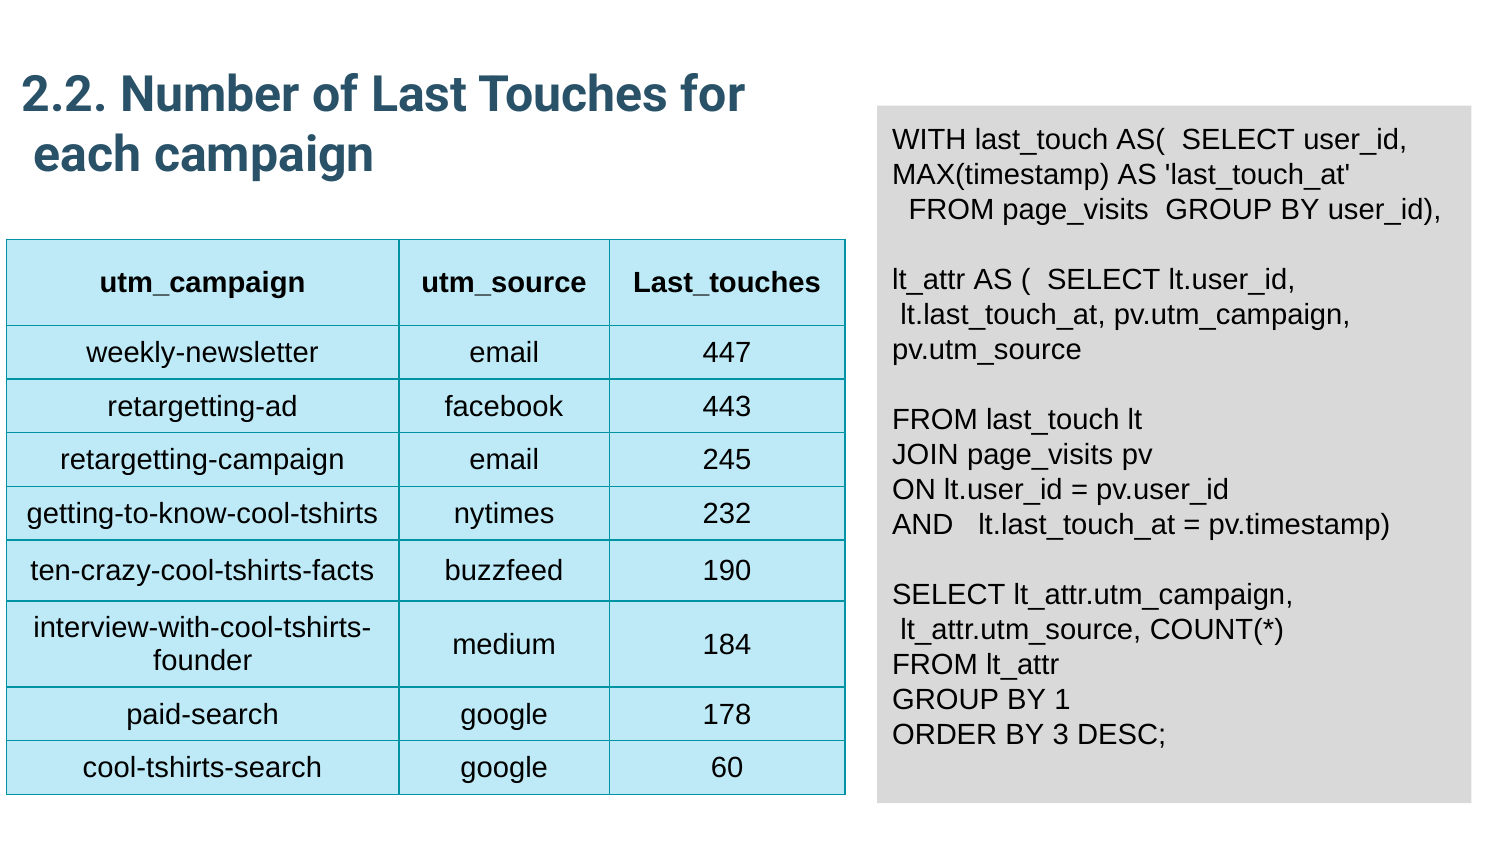

2.2. Number of Last Touches for
 each campaign
WITH last_touch AS(  SELECT user_id,
MAX(timestamp) AS 'last_touch_at'
  FROM page_visits  GROUP BY user_id),

lt_attr AS (  SELECT lt.user_id,
 lt.last_touch_at, pv.utm_campaign,
pv.utm_source

FROM last_touch lt
JOIN page_visits pv
ON lt.user_id = pv.user_id
AND   lt.last_touch_at = pv.timestamp)

SELECT lt_attr.utm_campaign,
 lt_attr.utm_source, COUNT(*)
FROM lt_attr
GROUP BY 1
ORDER BY 3 DESC;
| utm\_campaign | utm\_source | Last\_touches |
| --- | --- | --- |
| weekly-newsletter | email | 447 |
| retargetting-ad | facebook | 443 |
| retargetting-campaign | email | 245 |
| getting-to-know-cool-tshirts | nytimes | 232 |
| ten-crazy-cool-tshirts-facts | buzzfeed | 190 |
| interview-with-cool-tshirts-founder | medium | 184 |
| paid-search | google | 178 |
| cool-tshirts-search | google | 60 |